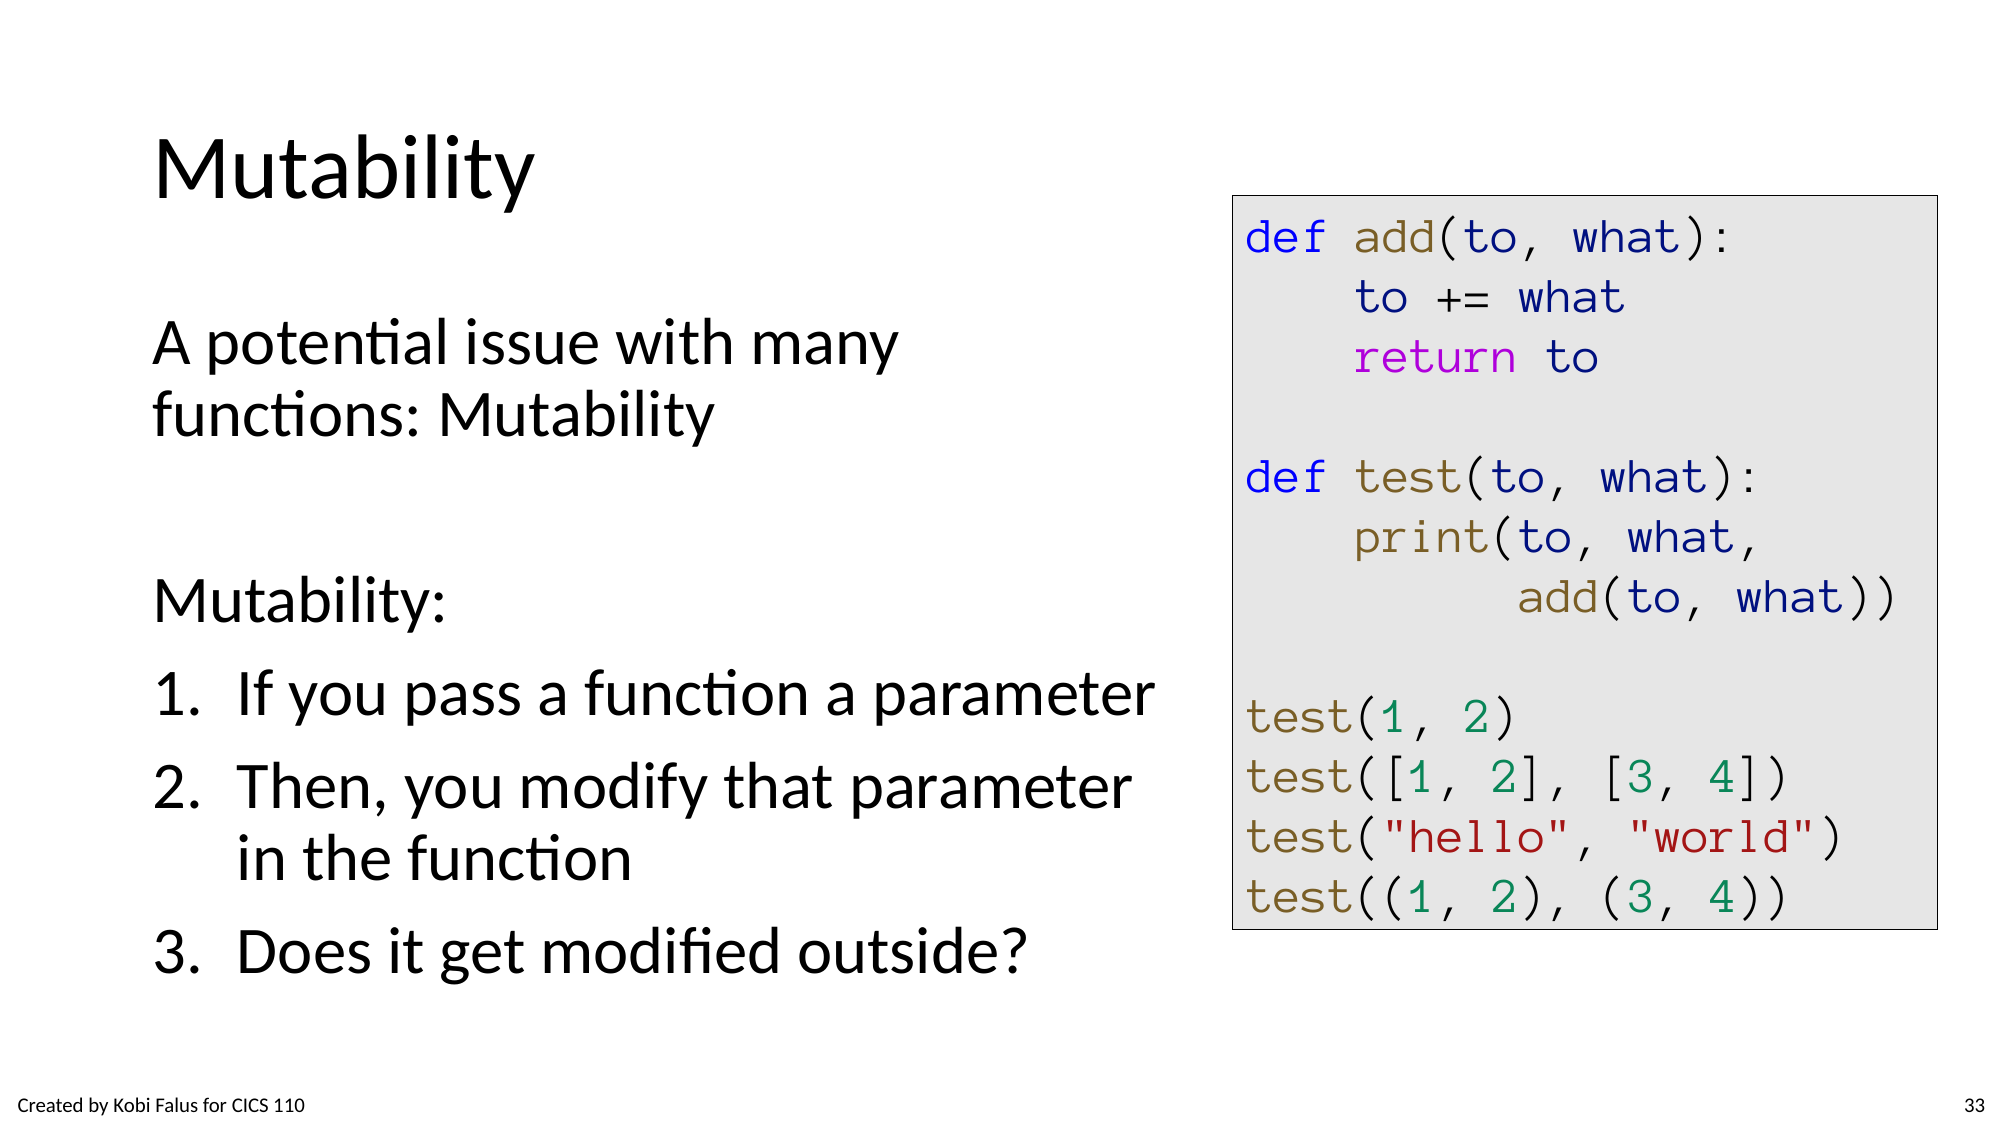

# Mutability
def add(to, what):
    to += what
    return to
def test(to, what):
    print(to, what,
          add(to, what))

test(1, 2)
test([1, 2], [3, 4])
test("hello", "world")
test((1, 2), (3, 4))
A potential issue with many functions: Mutability

Mutability:
If you pass a function a parameter
Then, you modify that parameter in the function
Does it get modified outside?